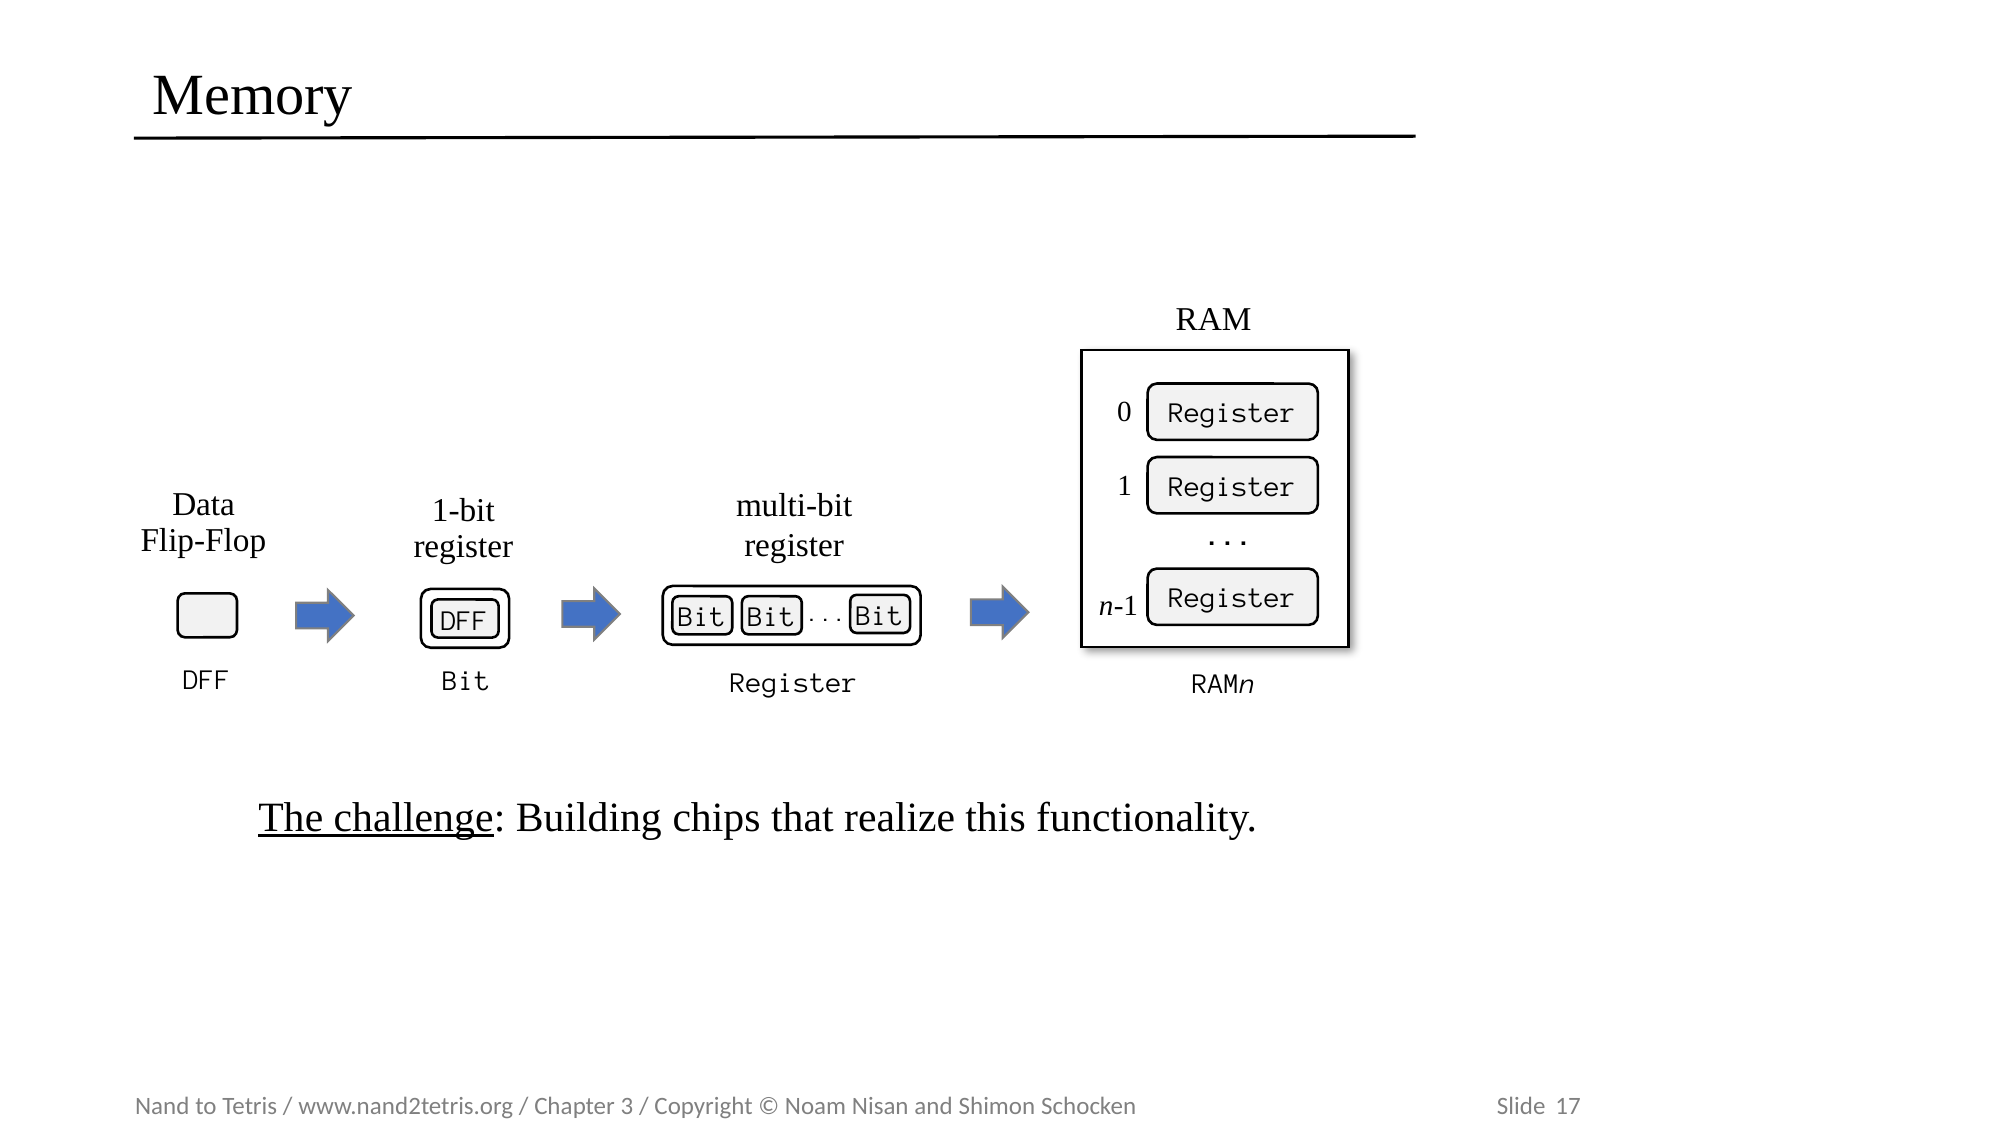

# Memory
RAM

Register
0
Register
1
...
Register
n-1

RAMn
multi-bit
register

Bit
Bit
Bit
...
Register
Data
Flip-Flop

DFF
1-bit
register

Bit

DFF
?
The challenge: Building chips that realize this functionality.